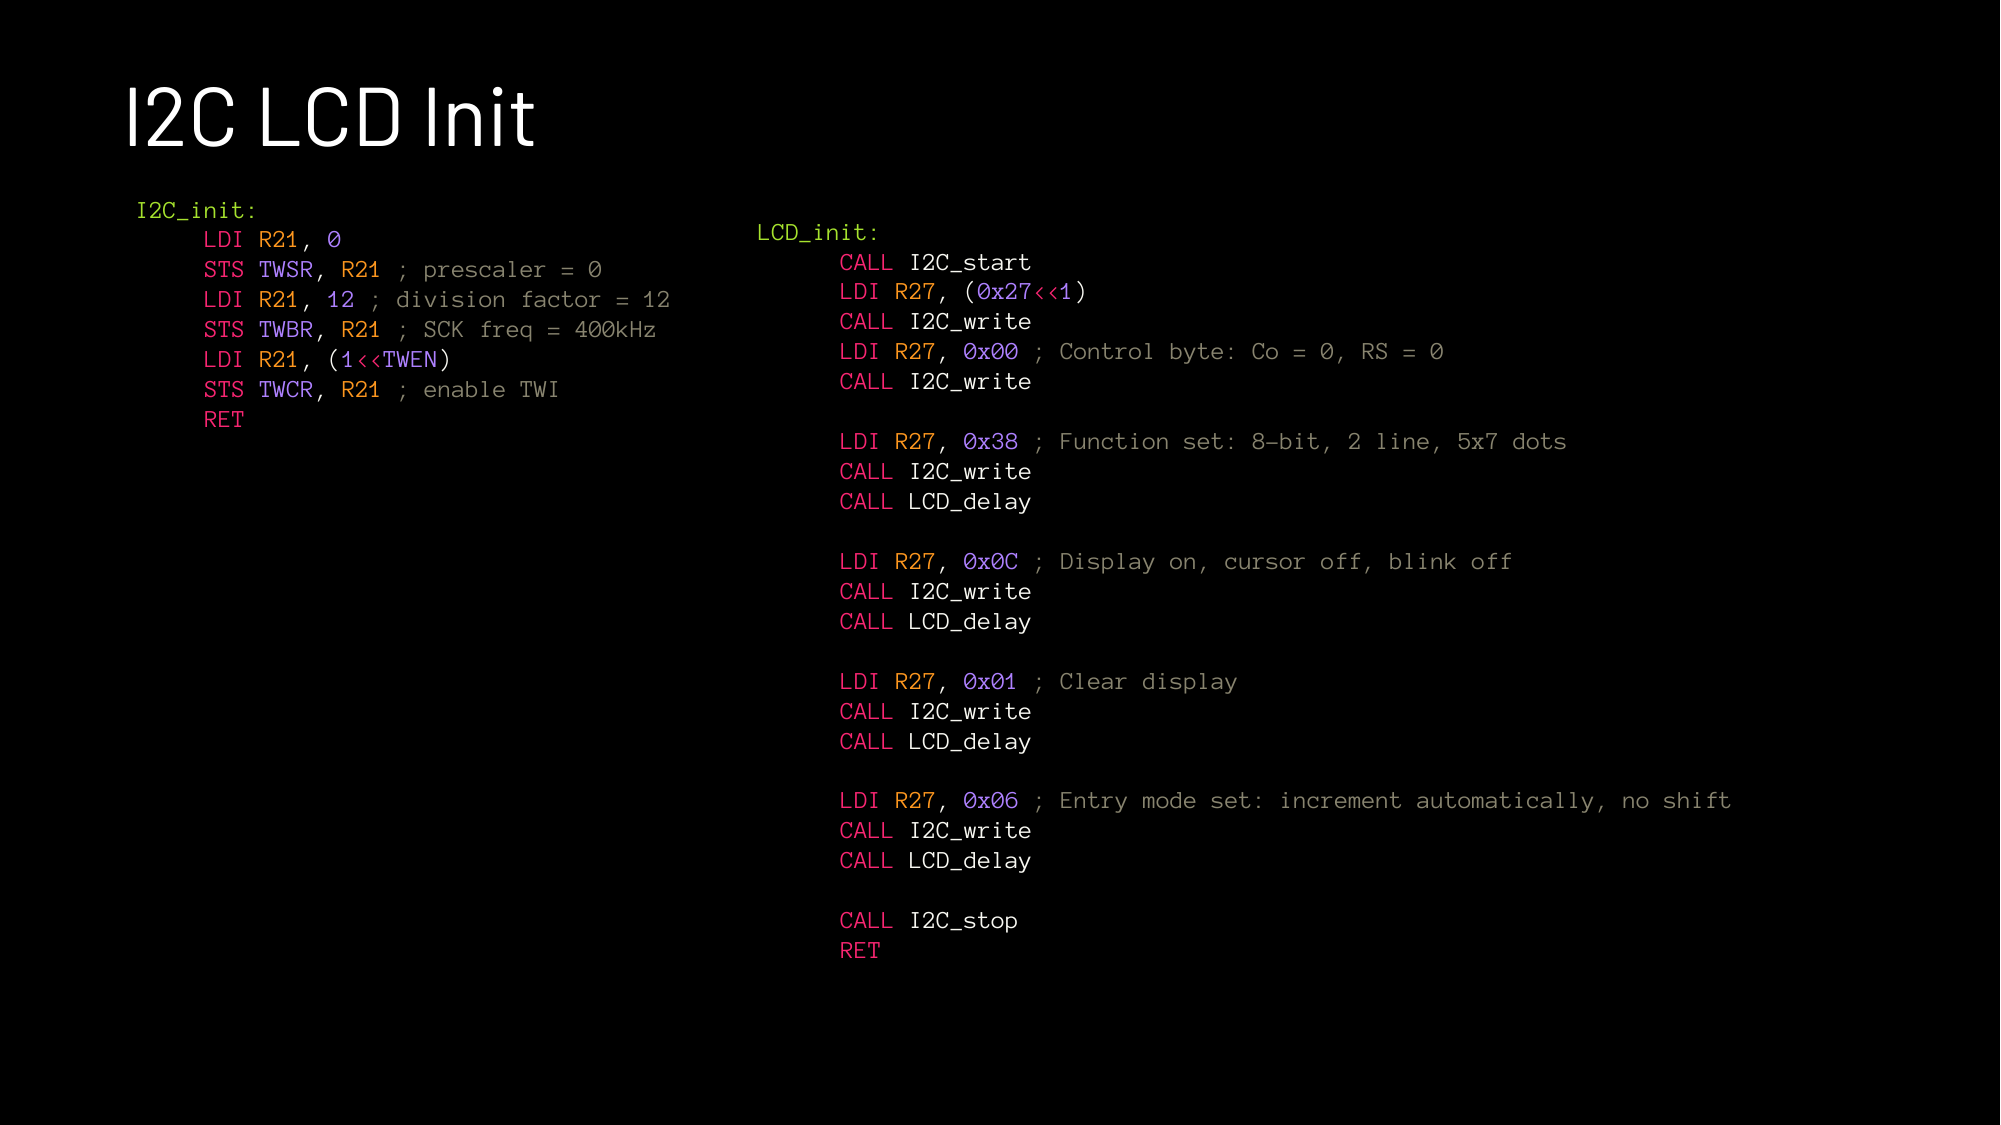

I2C LCD Init
 I2C_init:
      LDI R21, 0
      STS TWSR, R21 ; prescaler = 0
      LDI R21, 12 ; division factor = 12
      STS TWBR, R21 ; SCK freq = 400kHz
      LDI R21, (1<<TWEN)
      STS TWCR, R21 ; enable TWI
      RET

LCD_init:
      CALL I2C_start
      LDI R27, (0x27<<1)
      CALL I2C_write
      LDI R27, 0x00 ; Control byte: Co = 0, RS = 0
      CALL I2C_write

      LDI R27, 0x38 ; Function set: 8-bit, 2 line, 5x7 dots
      CALL I2C_write
      CALL LCD_delay

      LDI R27, 0x0C ; Display on, cursor off, blink off
      CALL I2C_write
      CALL LCD_delay

      LDI R27, 0x01 ; Clear display
      CALL I2C_write
      CALL LCD_delay

      LDI R27, 0x06 ; Entry mode set: increment automatically, no shift
      CALL I2C_write
      CALL LCD_delay
      CALL I2C_stop
      RET